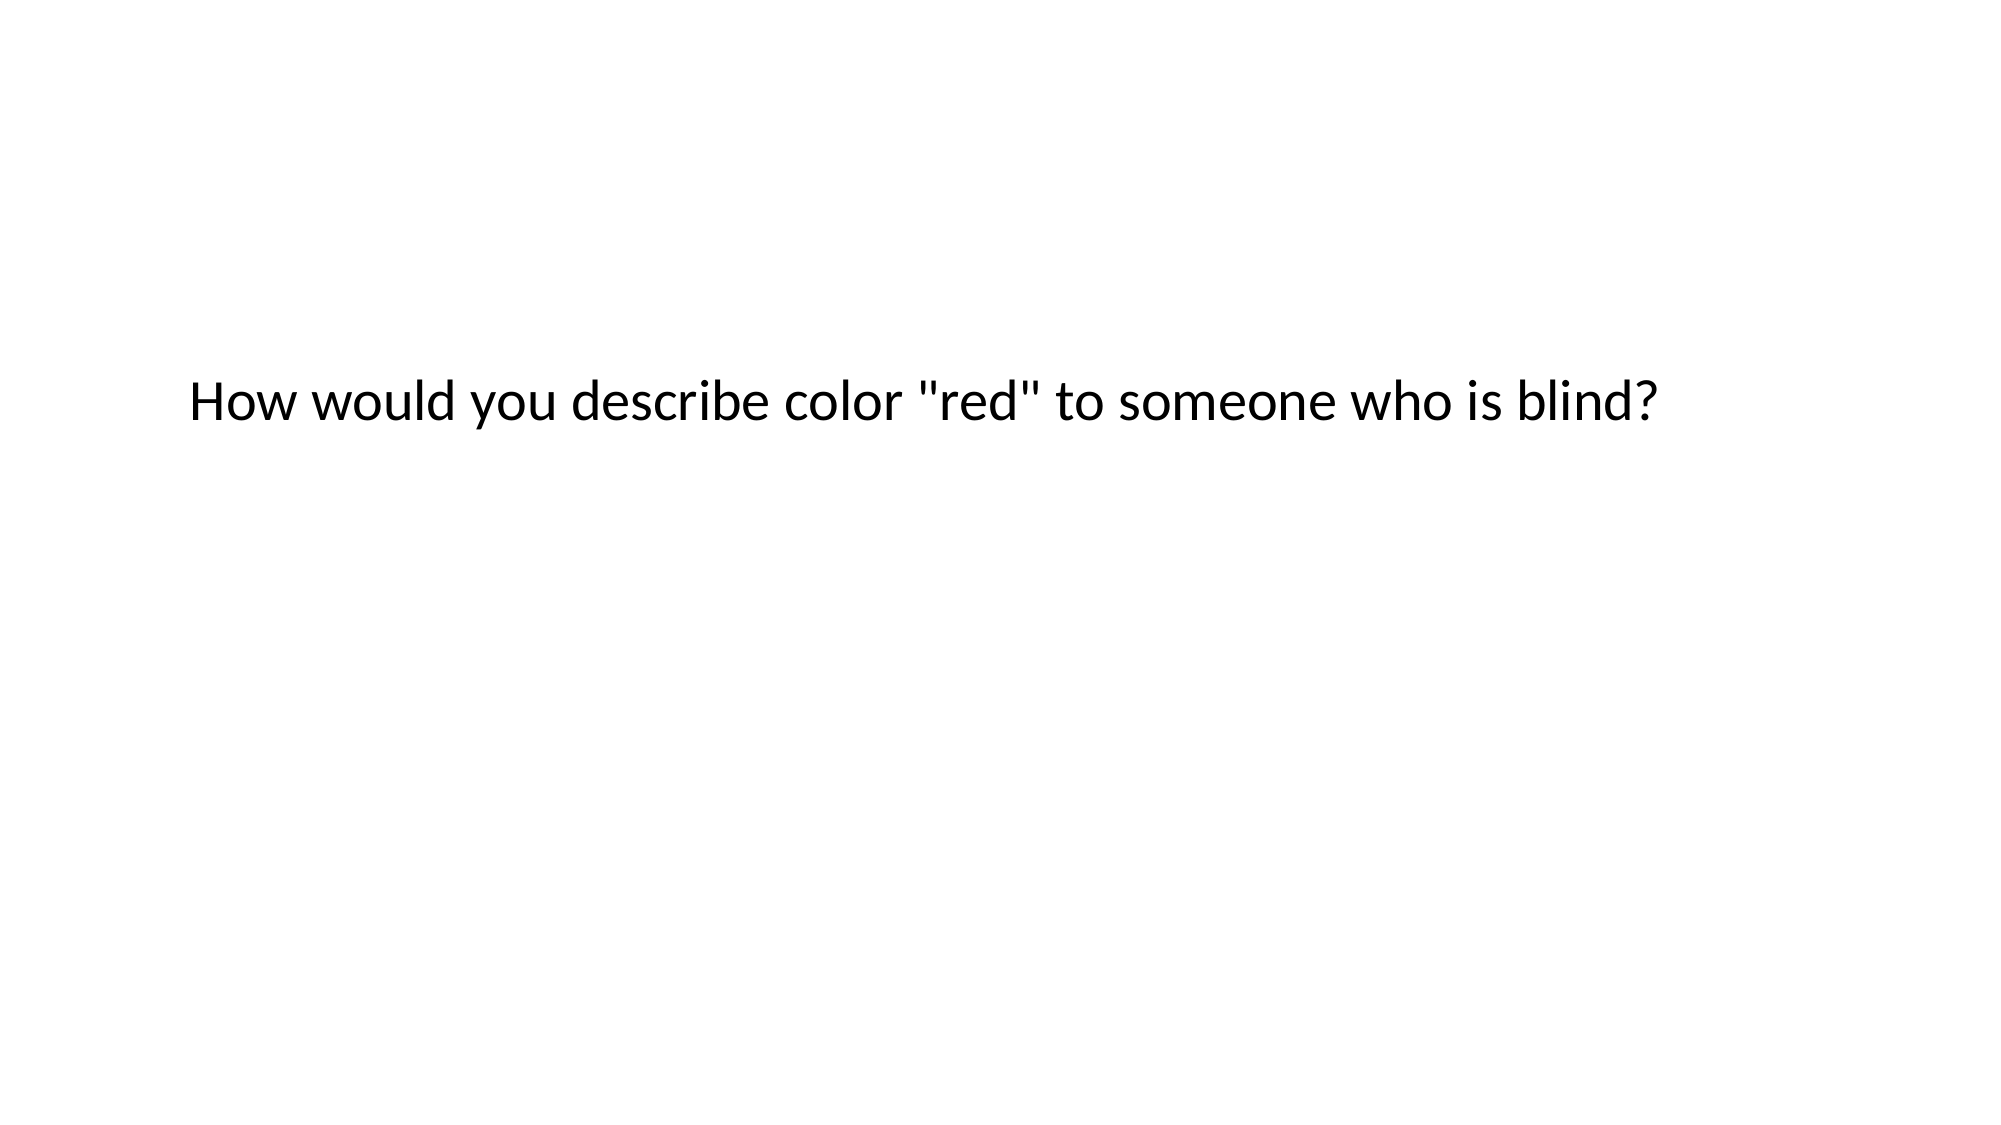

#
How would you describe color "red" to someone who is blind?